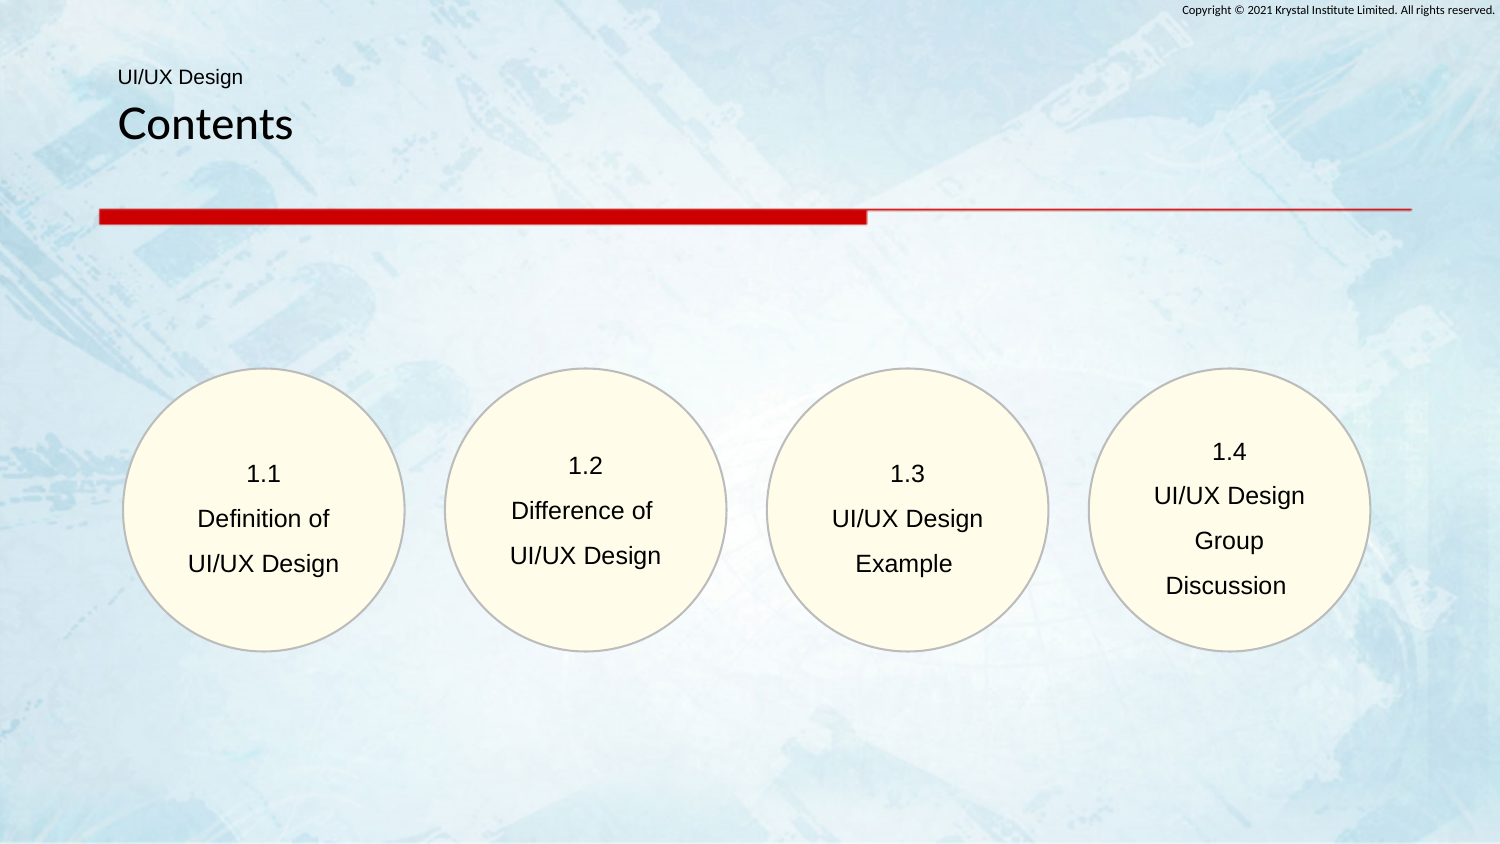

# Contents
1.1
Definition of UI/UX Design

1.2
Difference of
UI/UX Design

1.3
UI/UX Design Example
1.4
UI/UX Design Group Discussion